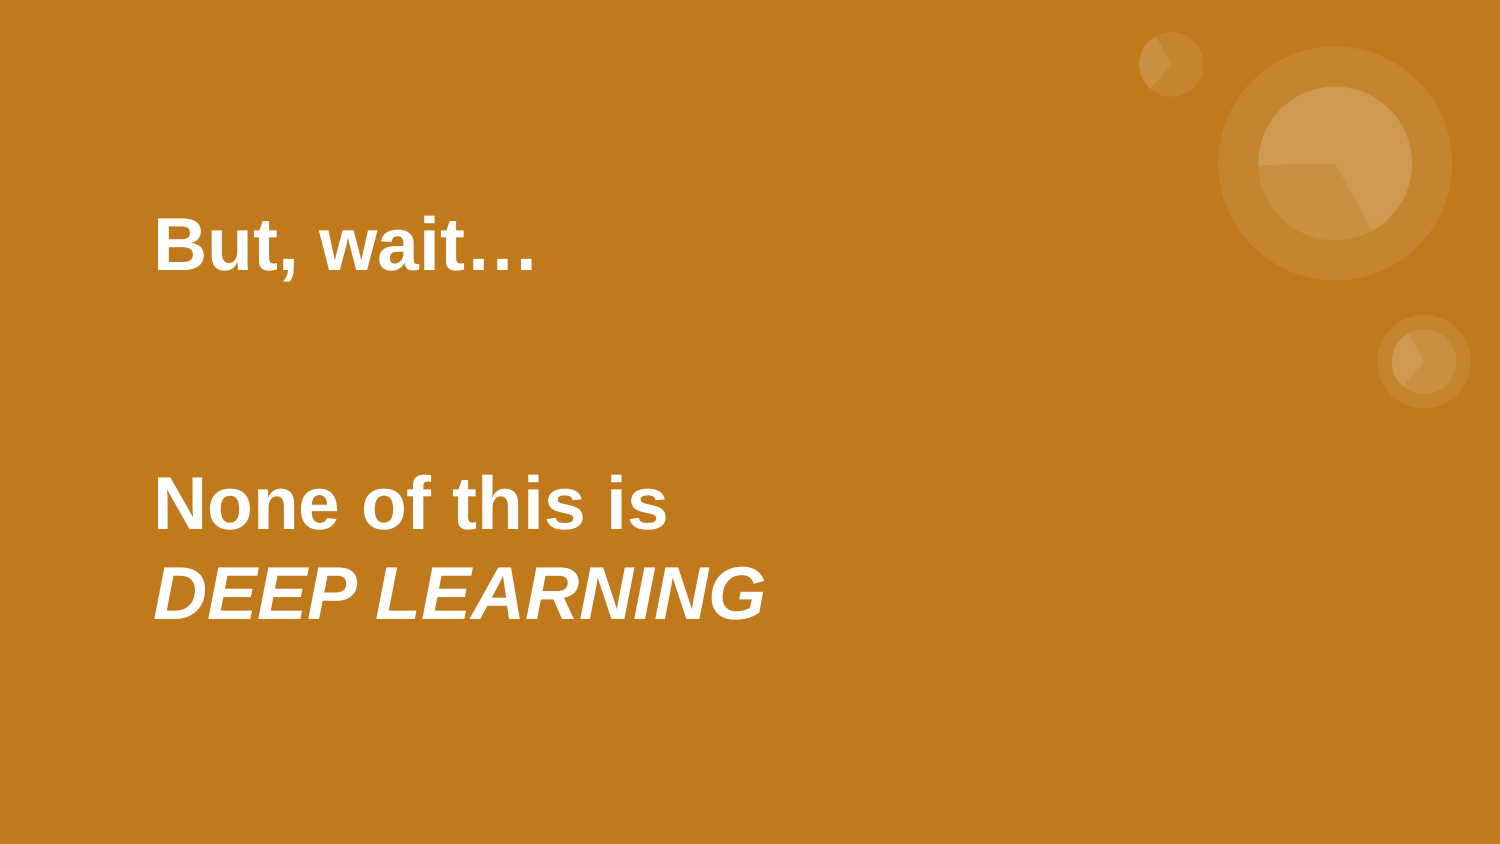

# But, wait…
None of this is
DEEP LEARNING